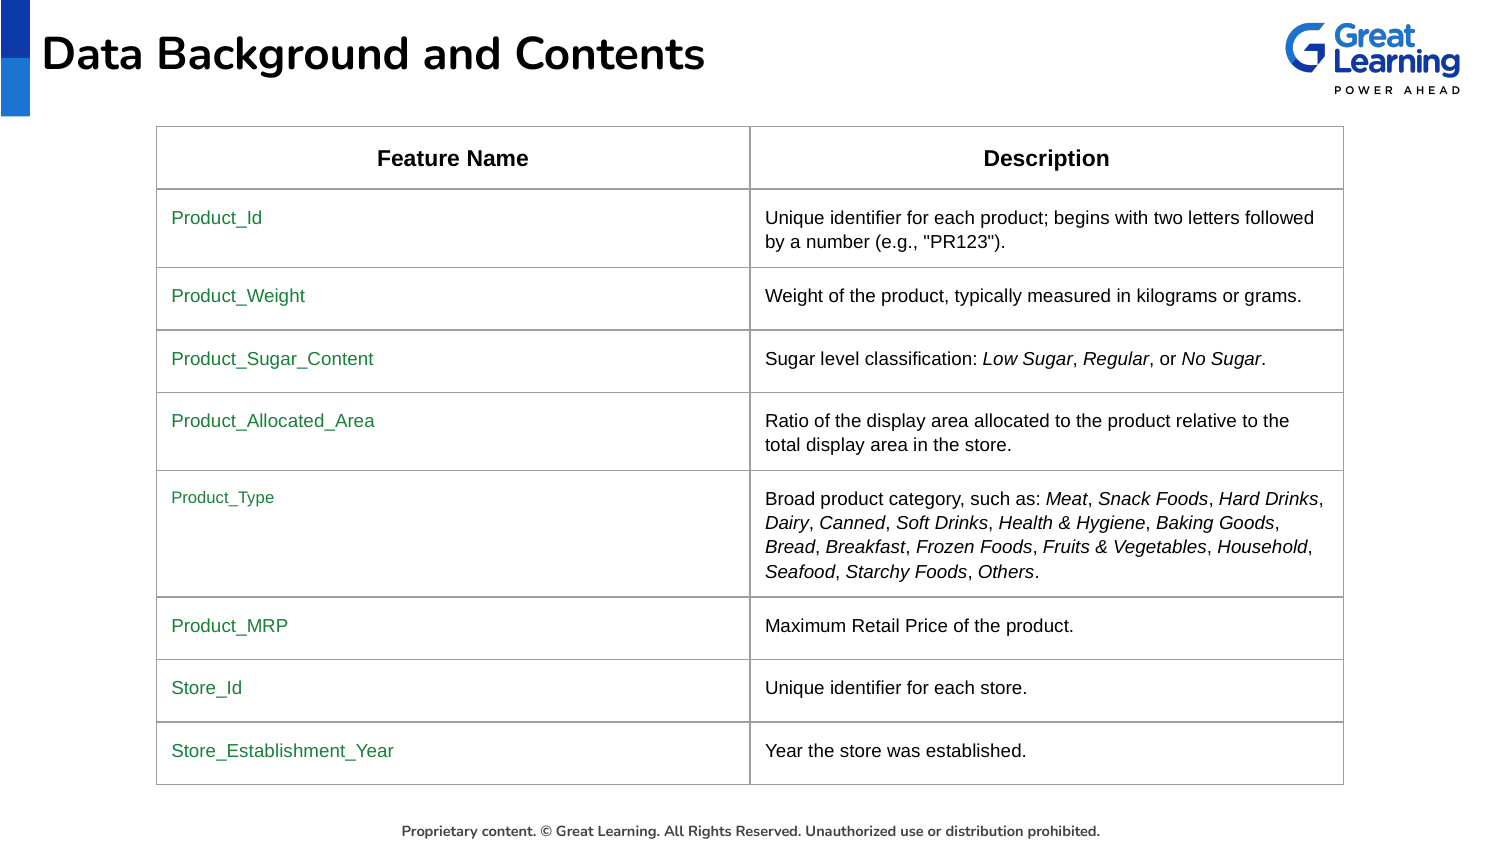

# Data Background and Contents
| Feature Name | Description |
| --- | --- |
| Product\_Id | Unique identifier for each product; begins with two letters followed by a number (e.g., "PR123"). |
| Product\_Weight | Weight of the product, typically measured in kilograms or grams. |
| Product\_Sugar\_Content | Sugar level classification: Low Sugar, Regular, or No Sugar. |
| Product\_Allocated\_Area | Ratio of the display area allocated to the product relative to the total display area in the store. |
| Product\_Type | Broad product category, such as: Meat, Snack Foods, Hard Drinks, Dairy, Canned, Soft Drinks, Health & Hygiene, Baking Goods, Bread, Breakfast, Frozen Foods, Fruits & Vegetables, Household, Seafood, Starchy Foods, Others. |
| Product\_MRP | Maximum Retail Price of the product. |
| Store\_Id | Unique identifier for each store. |
| Store\_Establishment\_Year | Year the store was established. |